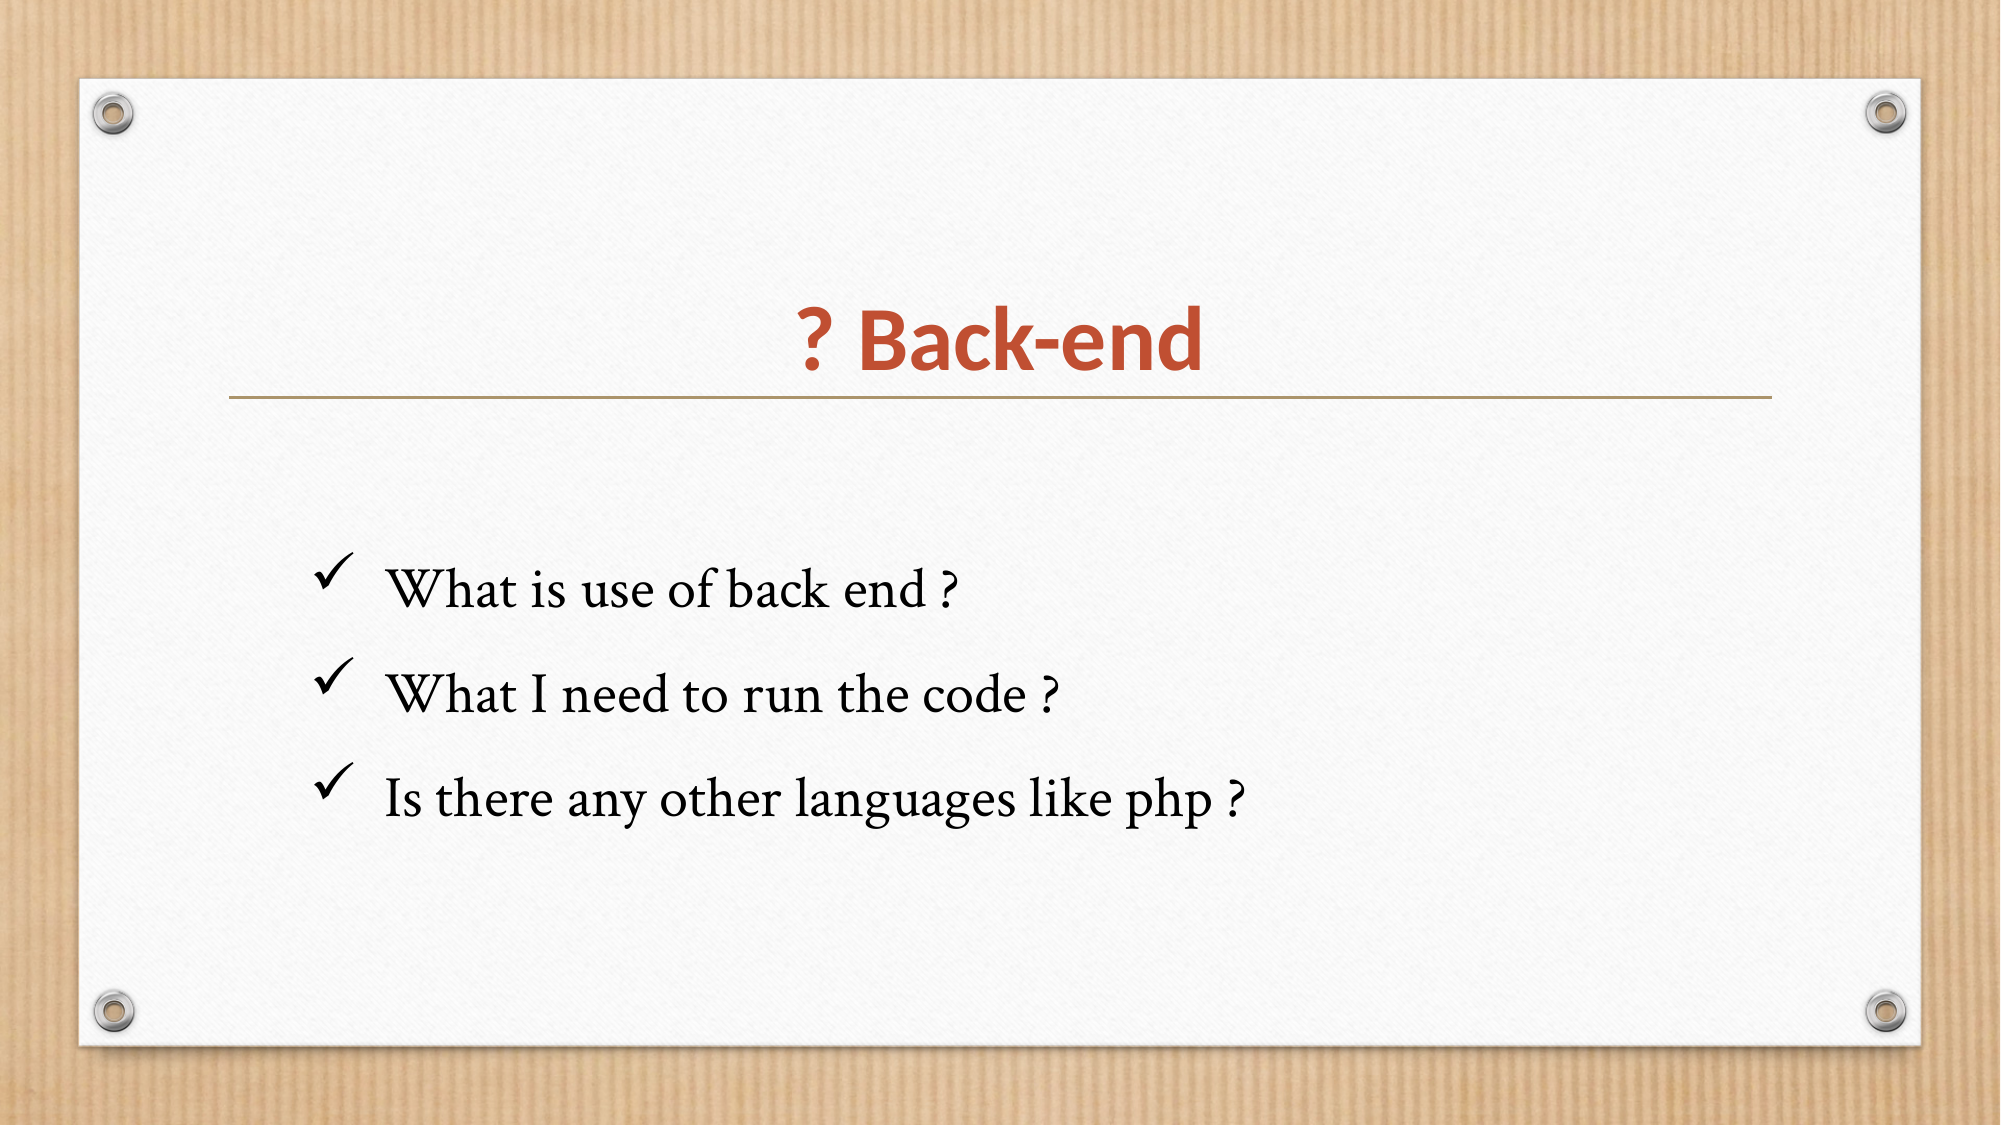

# Back-end ?
What is use of back end ?
What I need to run the code ?
Is there any other languages like php ?